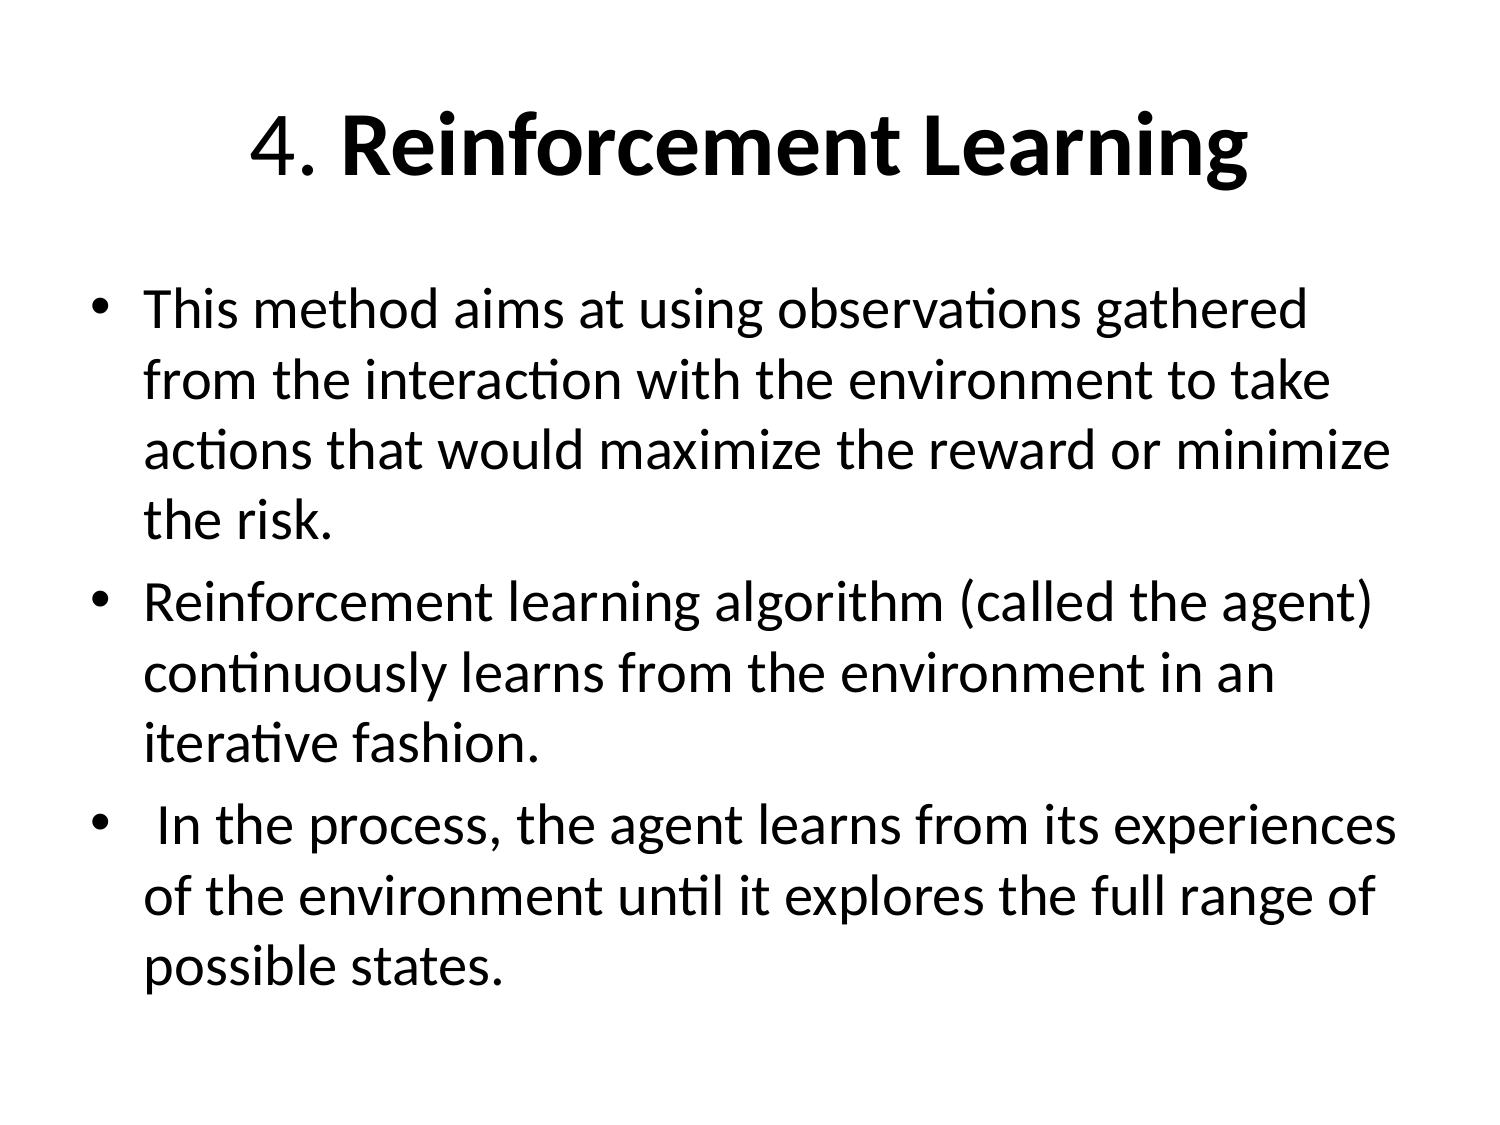

# 4. Reinforcement Learning
This method aims at using observations gathered from the interaction with the environment to take actions that would maximize the reward or minimize the risk.
Reinforcement learning algorithm (called the agent) continuously learns from the environment in an iterative fashion.
 In the process, the agent learns from its experiences of the environment until it explores the full range of possible states.